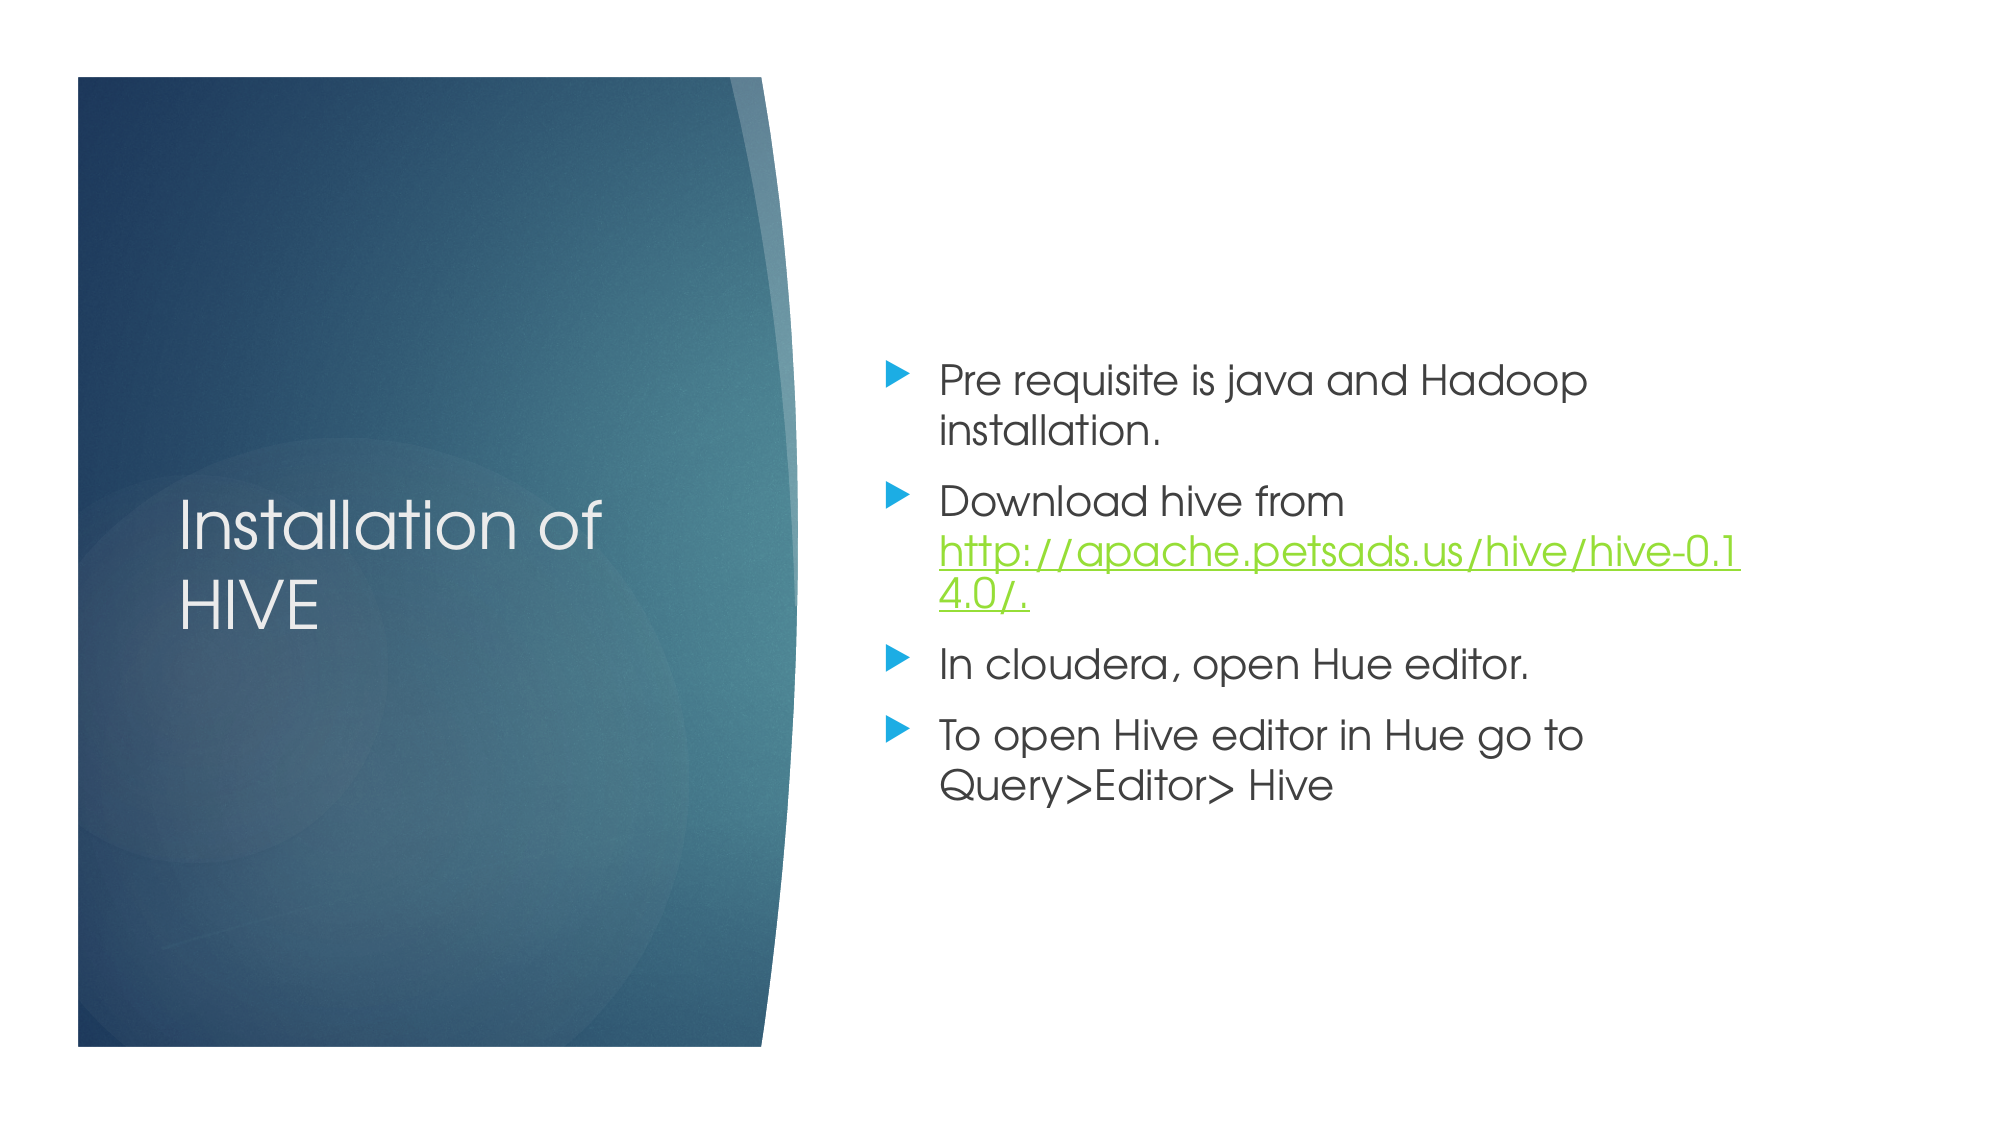

Pre requisite is java and Hadoop installation.
Download hive from http://apache.petsads.us/hive/hive-0.14.0/.
In cloudera, open Hue editor.
To open Hive editor in Hue go to Query>Editor> Hive
# Installation of HIVE